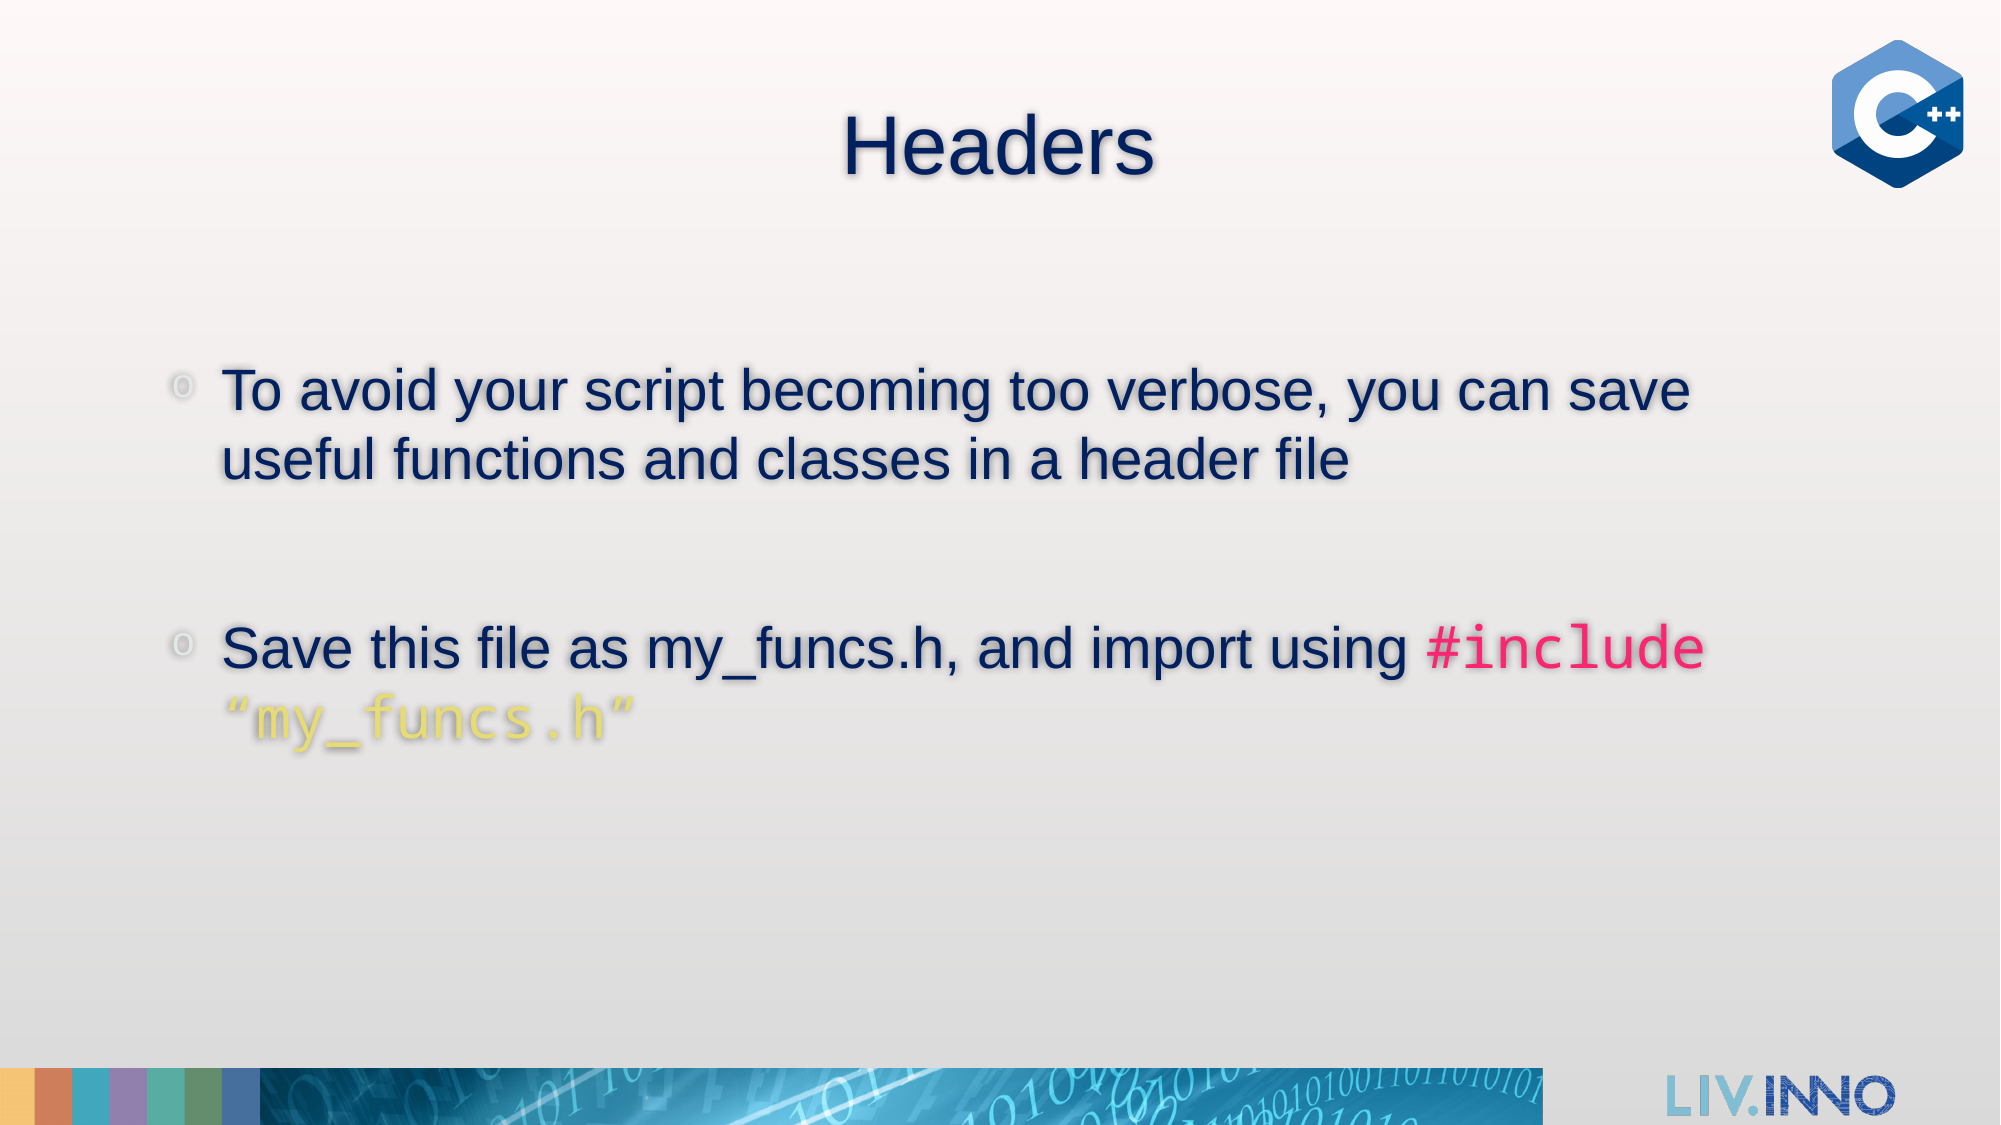

# Headers
To avoid your script becoming too verbose, you can save useful functions and classes in a header file

Save this file as my_funcs.h, and import using #include “my_funcs.h”